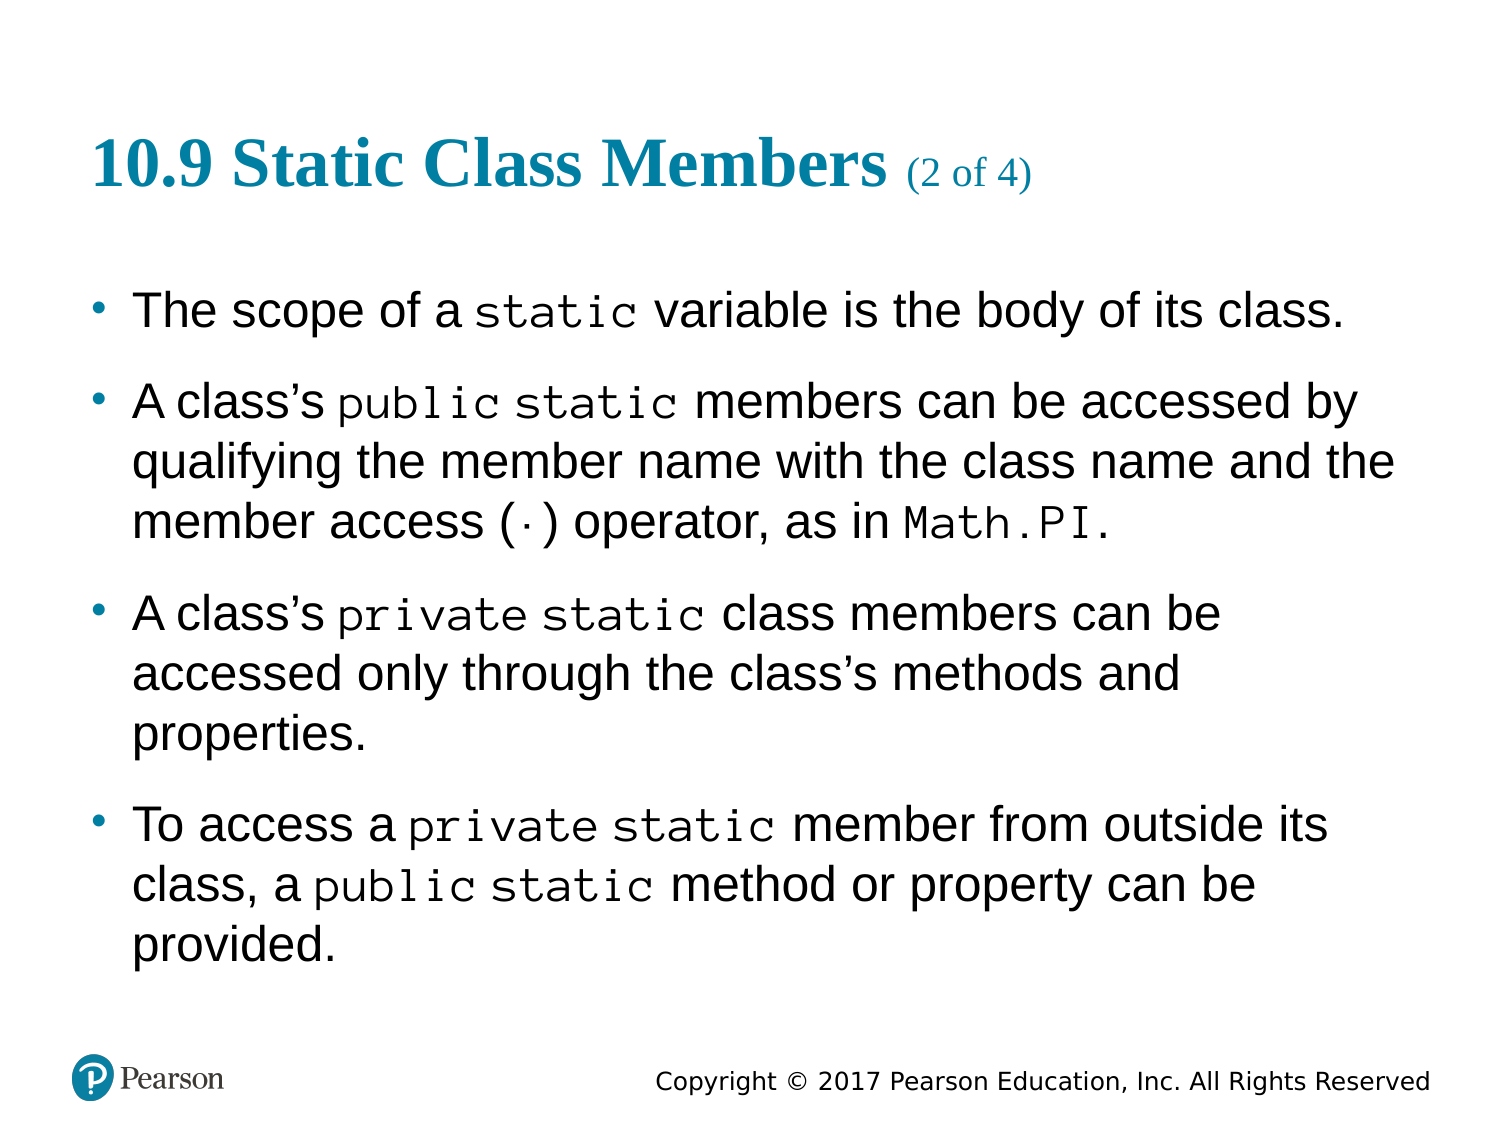

# 10.9 Static Class Members (2 of 4)
The scope of a static variable is the body of its class.
A class’s public static members can be accessed by qualifying the member name with the class name and the member access (·) operator, as in Math.P I.
A class’s private static class members can be accessed only through the class’s methods and properties.
To access a private static member from outside its class, a public static method or property can be provided.